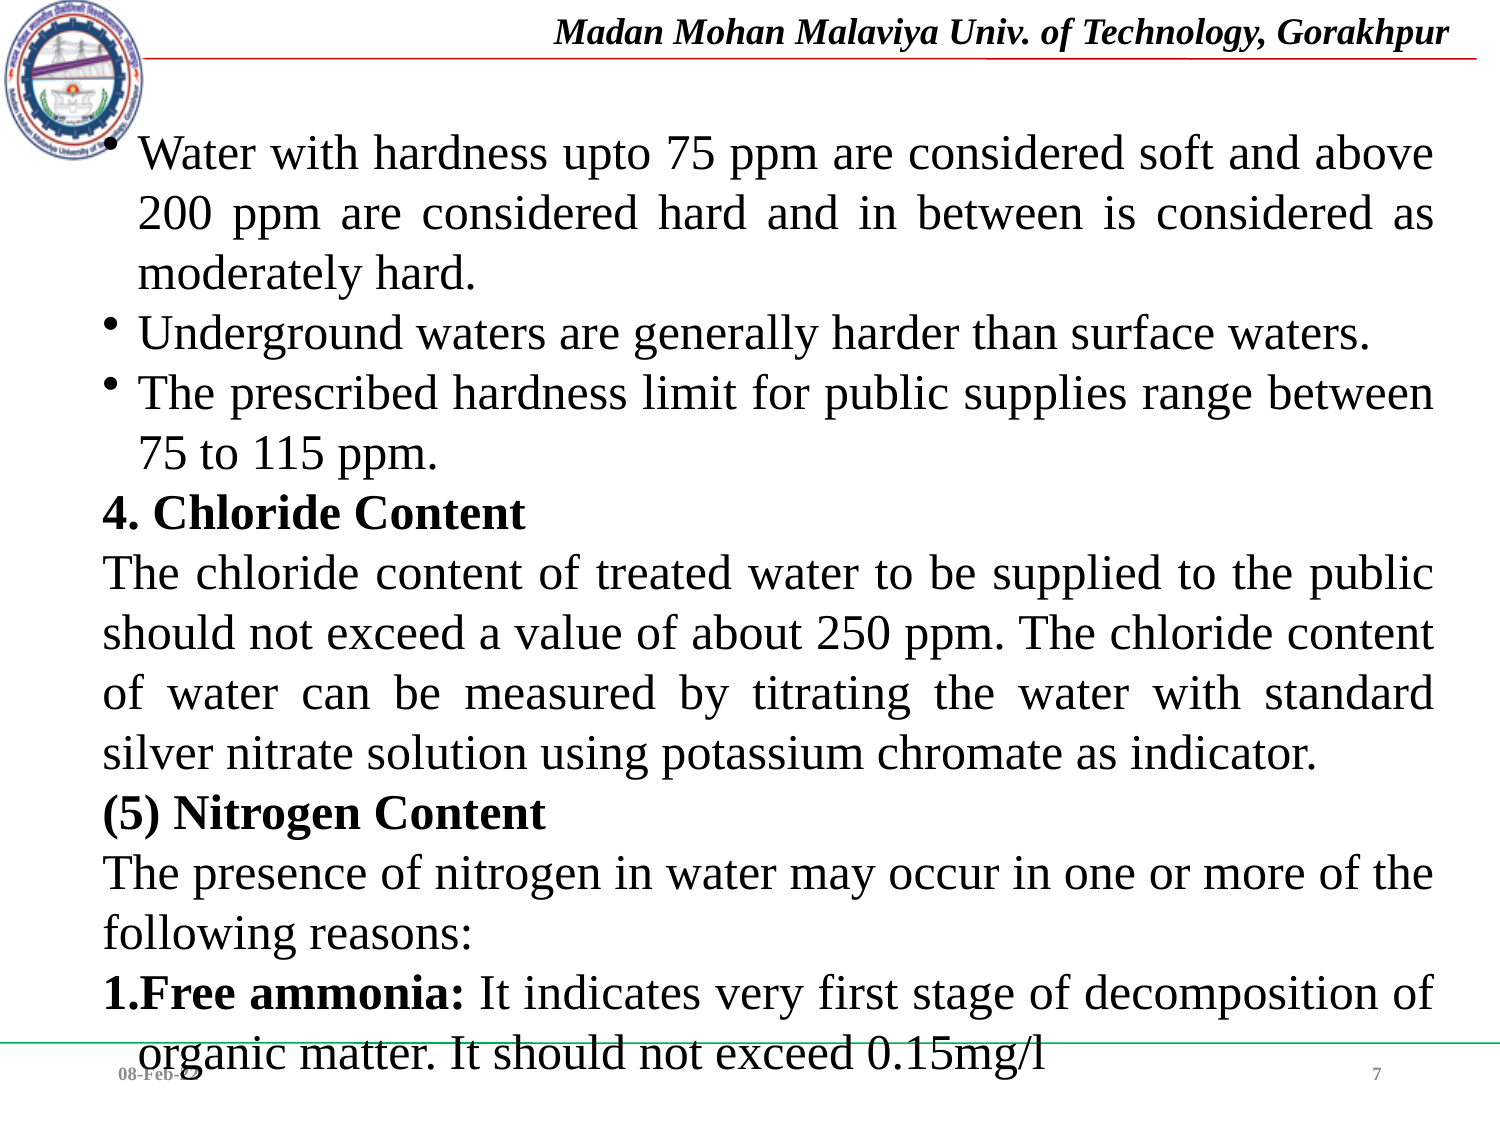

Water with hardness upto 75 ppm are considered soft and above 200 ppm are considered hard and in between is considered as moderately hard.
Underground waters are generally harder than surface waters.
The prescribed hardness limit for public supplies range between 75 to 115 ppm.
4. Chloride Content
The chloride content of treated water to be supplied to the public should not exceed a value of about 250 ppm. The chloride content of water can be measured by titrating the water with standard silver nitrate solution using potassium chromate as indicator.
(5) Nitrogen Content
The presence of nitrogen in water may occur in one or more of the following reasons:
Free ammonia: It indicates very first stage of decomposition of organic matter. It should not exceed 0.15mg/l
08-Feb-22

7